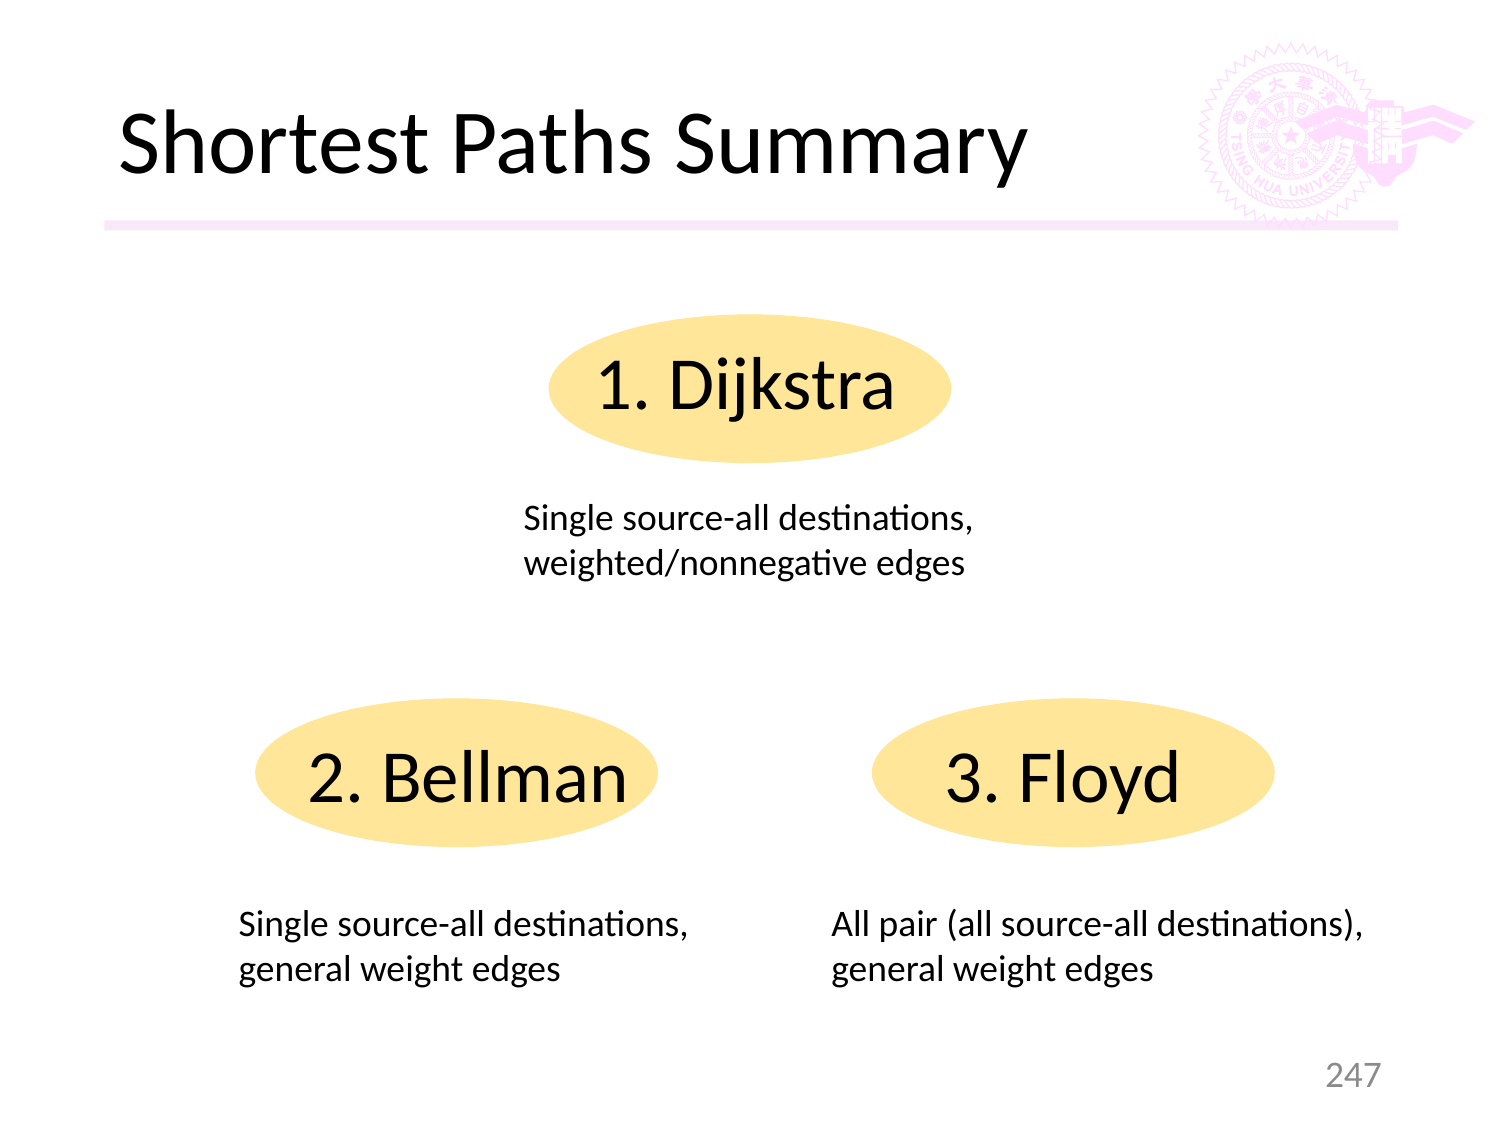

# Shortest Paths Summary

1. Dijkstra
Single source-all destinations, weighted/nonnegative edges

2. Bellman

3. Floyd
All pair (all source-all destinations), general weight edges
Single source-all destinations, general weight edges
247